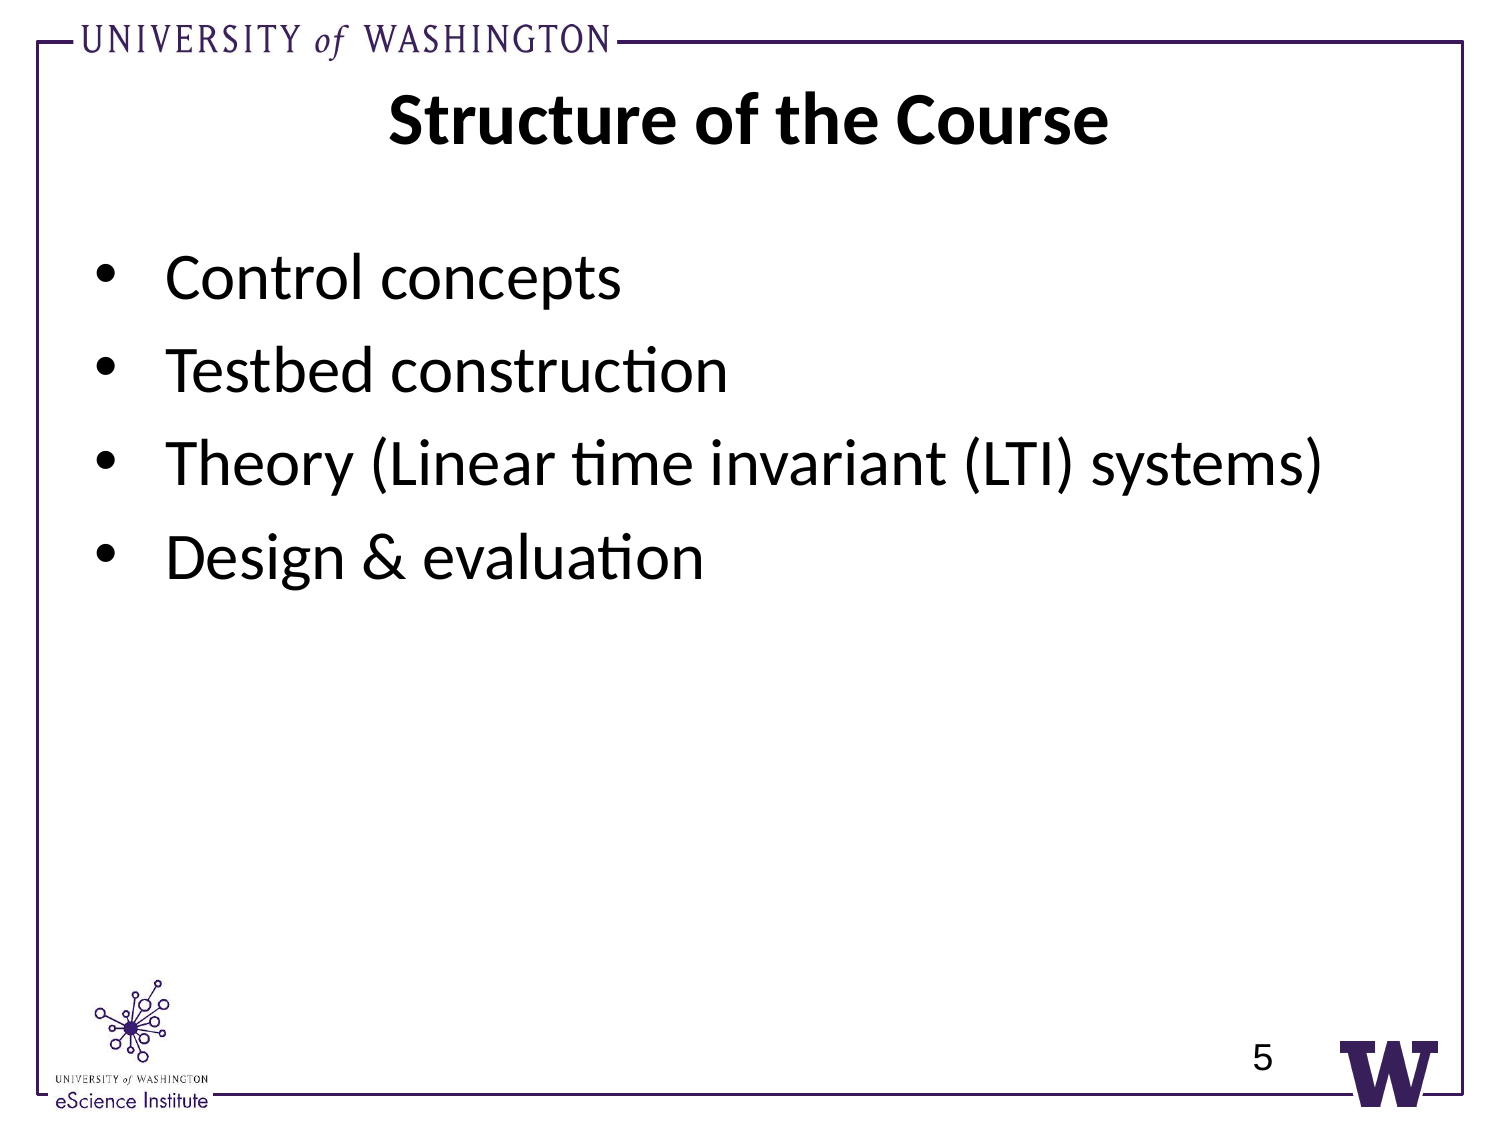

# Structure of the Course
Control concepts
Testbed construction
Theory (Linear time invariant (LTI) systems)
Design & evaluation
5